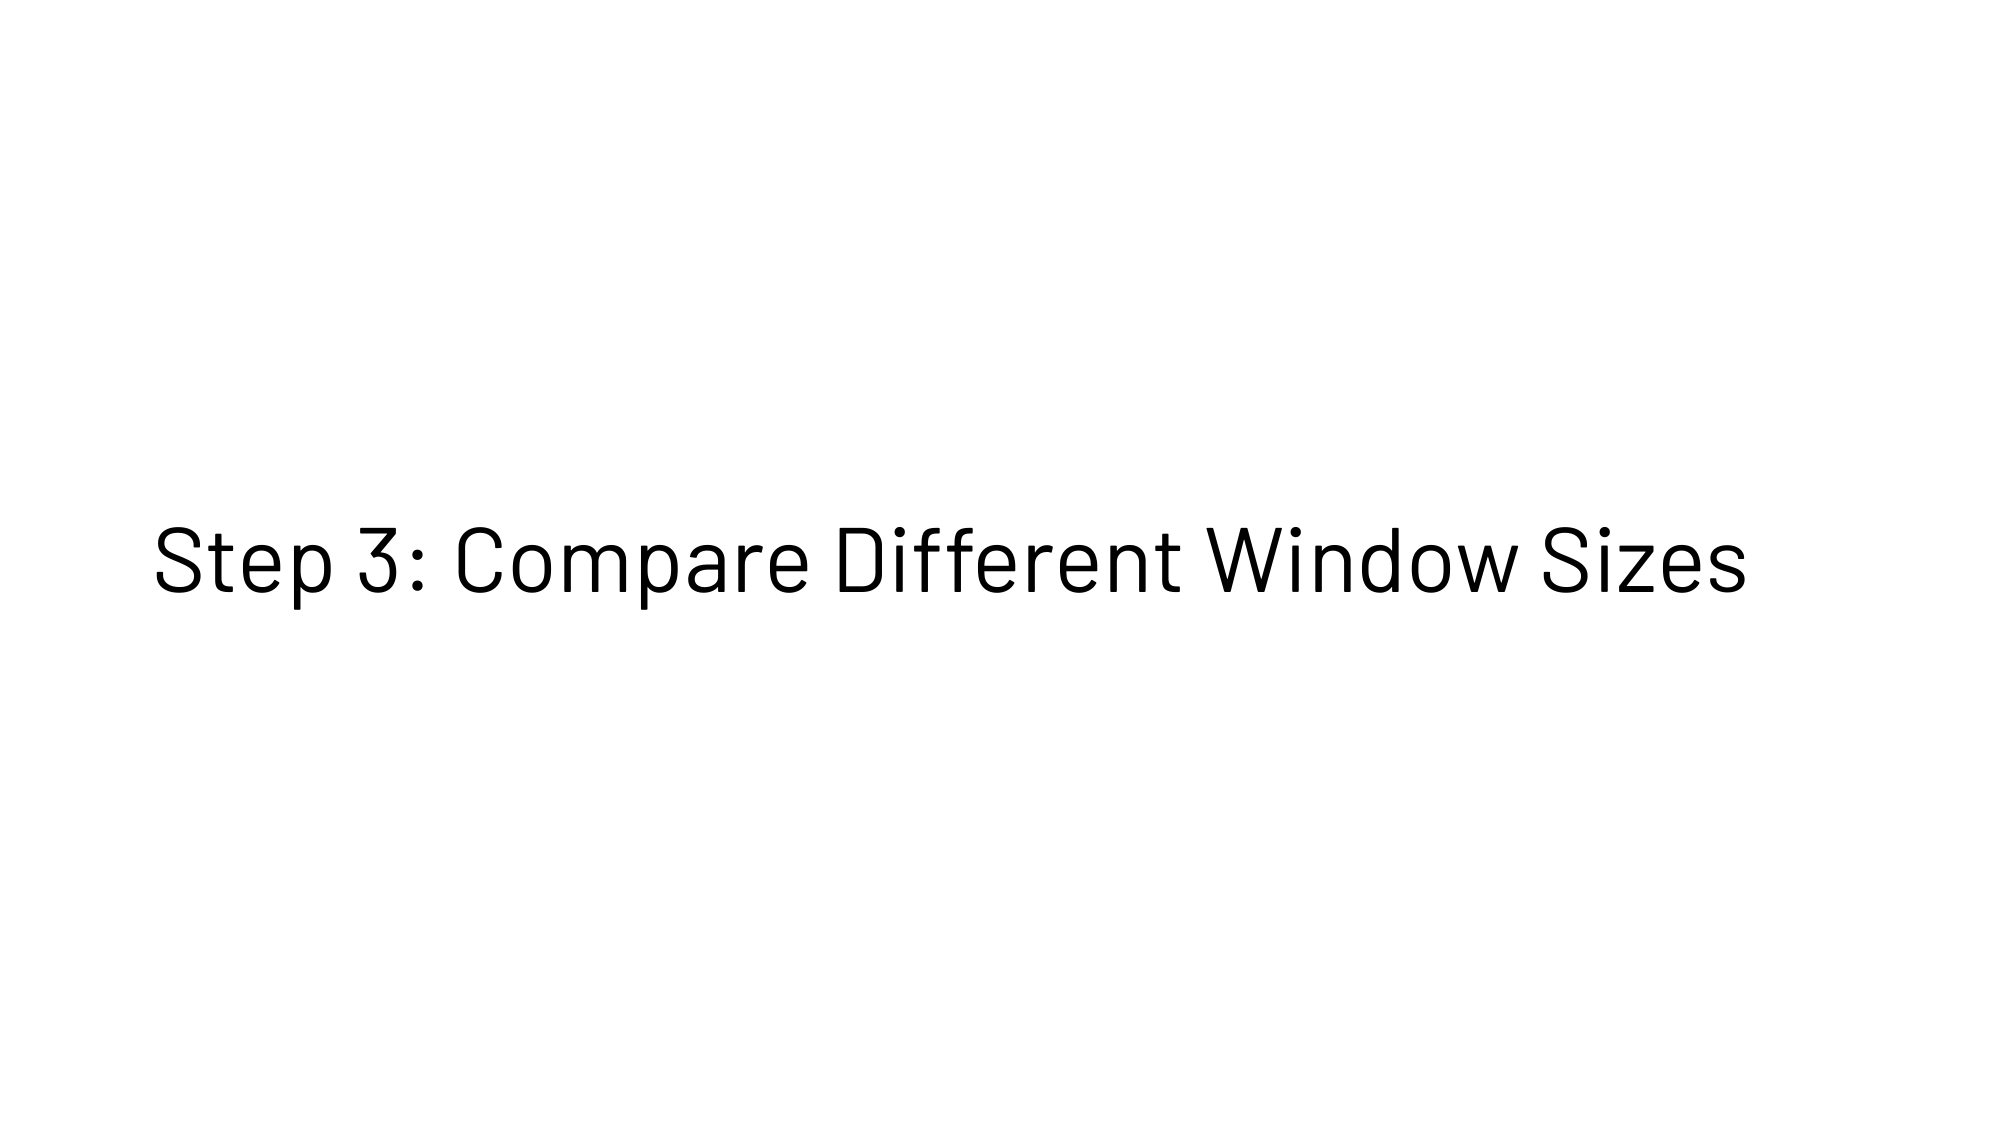

# Step 3: Compare Different Window Sizes